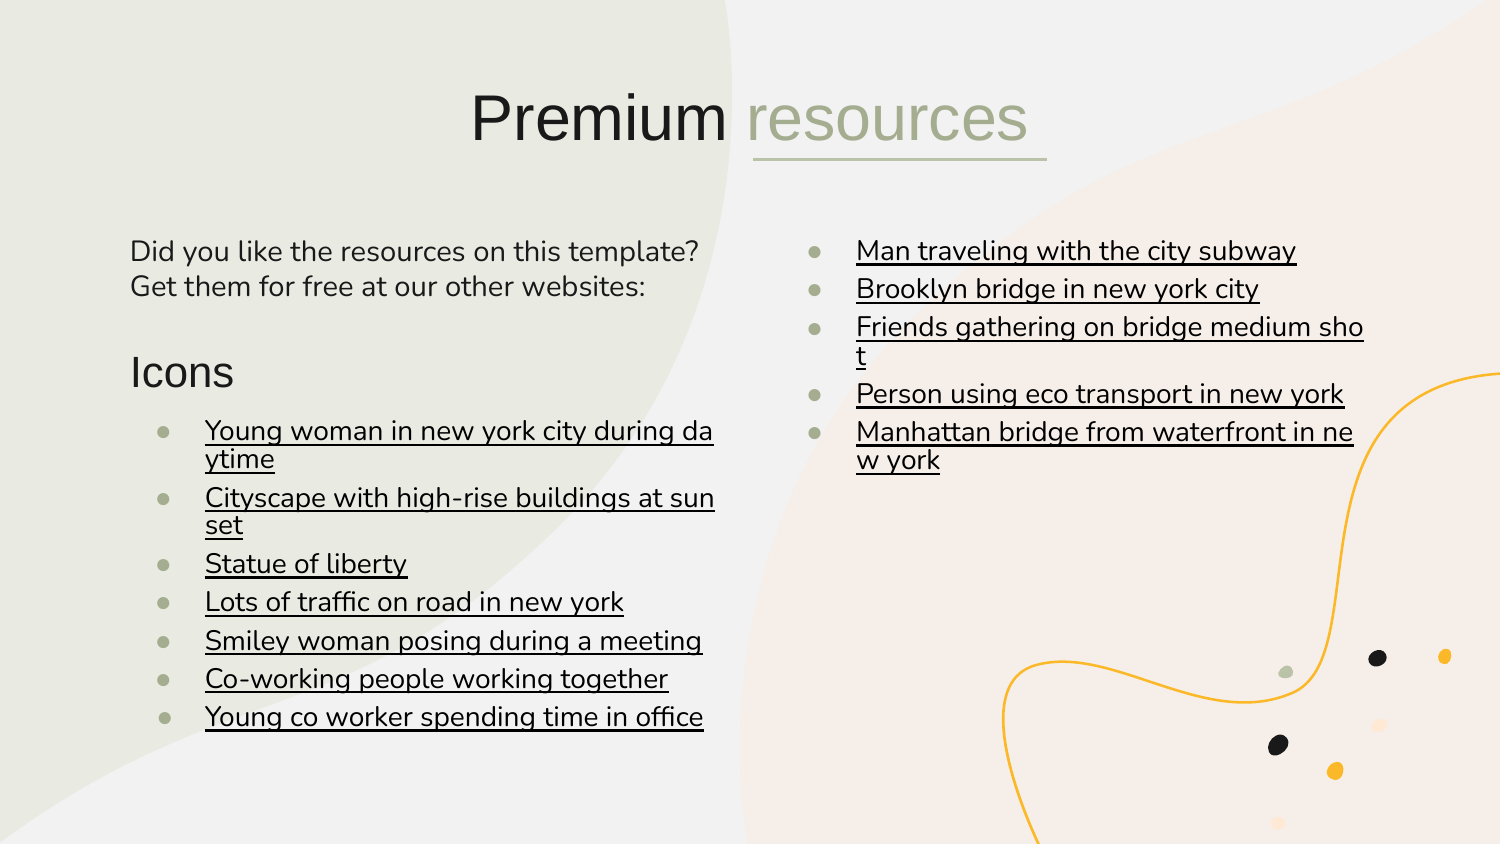

# Premium resources
Did you like the resources on this template? Get them for free at our other websites:
Icons
Young woman in new york city during daytime
Cityscape with high-rise buildings at sunset
Statue of liberty
Lots of traffic on road in new york
Smiley woman posing during a meeting
Co-working people working together
Young co worker spending time in office

Man traveling with the city subway
Brooklyn bridge in new york city
Friends gathering on bridge medium shot
Person using eco transport in new york
Manhattan bridge from waterfront in new york